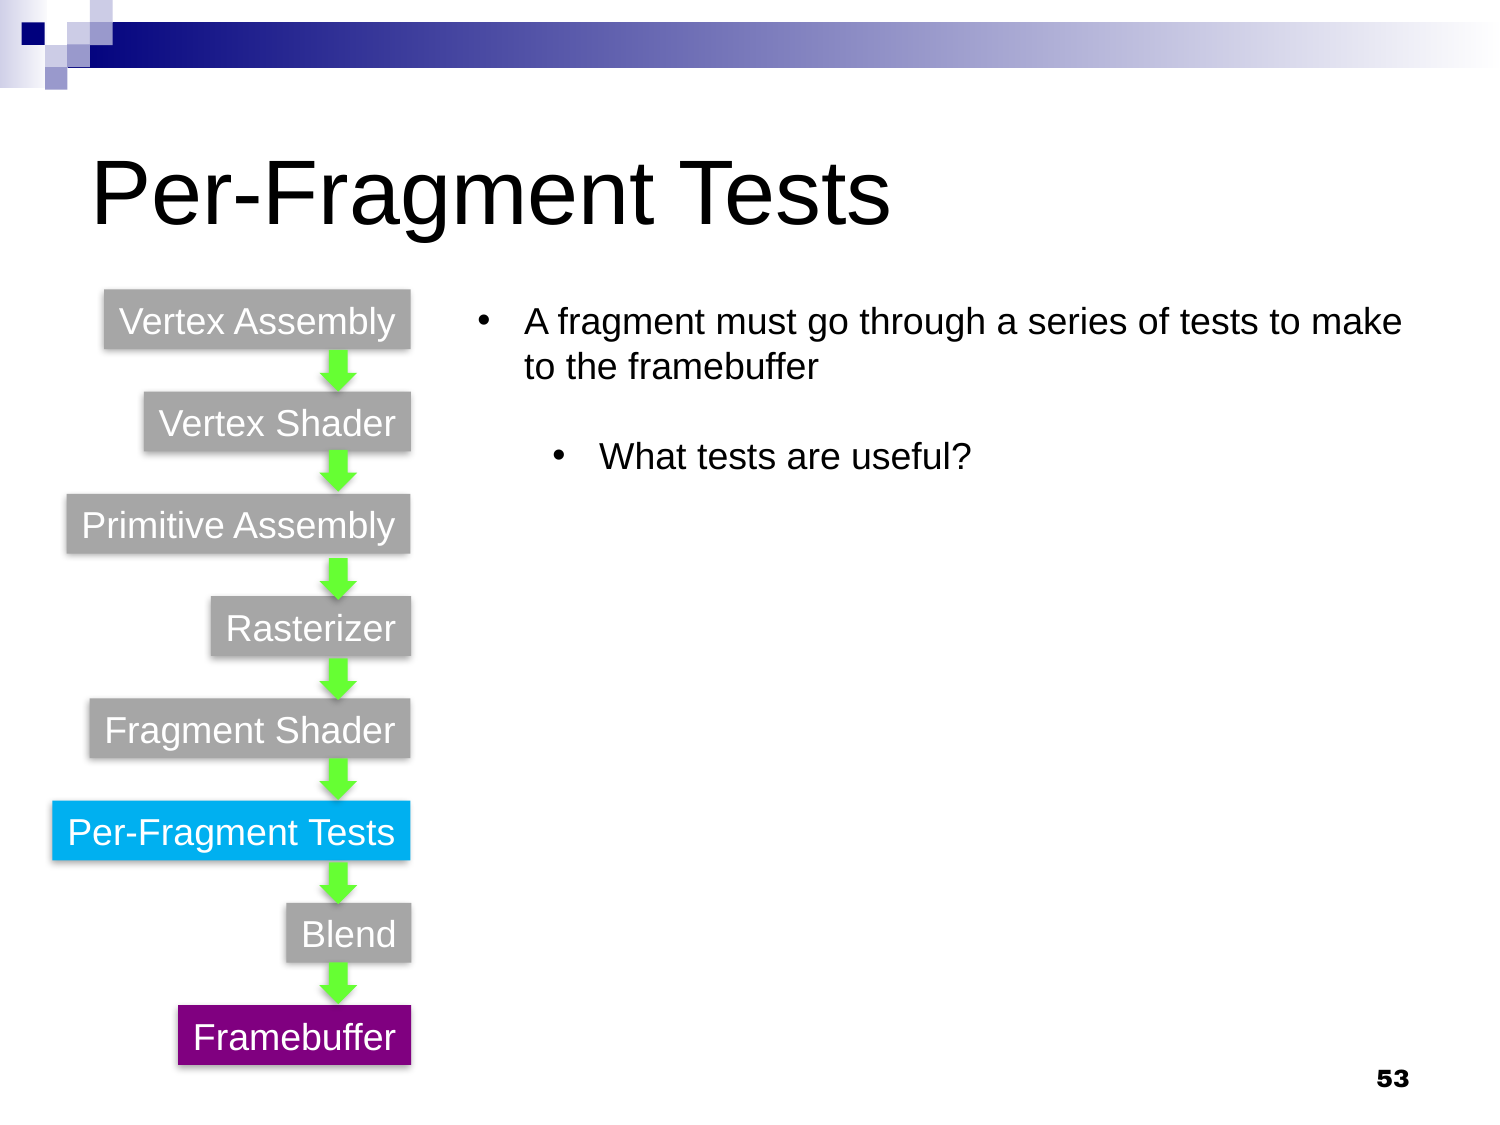

# Per-Fragment Tests
Vertex Assembly
A fragment must go through a series of tests to make to the framebuffer

What tests are useful?

Vertex Shader

Primitive Assembly

Rasterizer

Fragment Shader

Per-Fragment Tests

Blend

Framebuffer
53